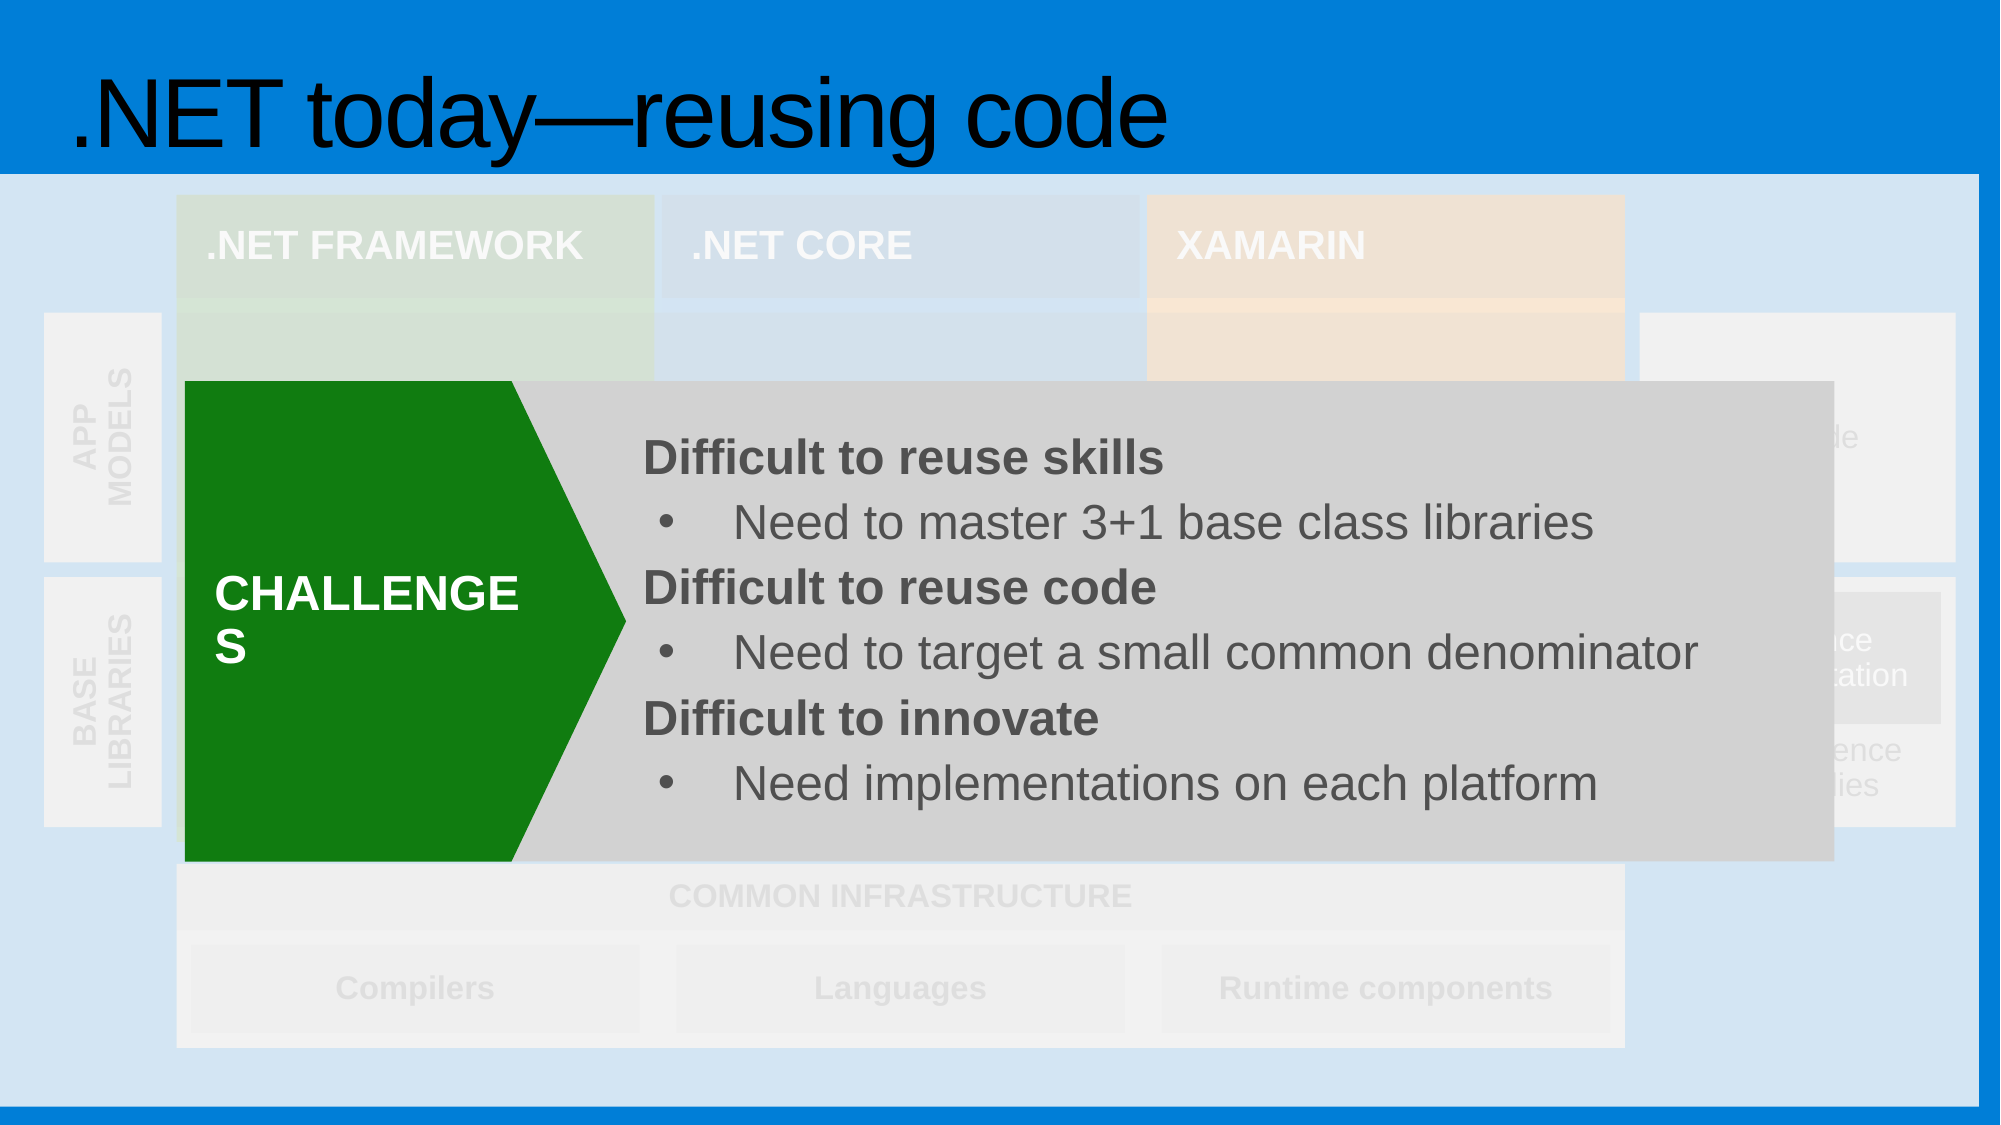

# .NET today—reusing code

.NET FRAMEWORK

.NET CORE

XAMARIN
My code
APP
MODELS

CHALLENGES
Difficult to reuse skills
Need to master 3+1 base class libraries
Difficult to reuse code
Need to target a small common denominator
Difficult to innovate
Need implementations on each platform
BASE
LIBRARIES

PCL reference assemblies
Reference implementation
Implementation 3
Implementation 2
Implementation 1

COMMON INFRASTRUCTURE
Compilers
Languages
Runtime components